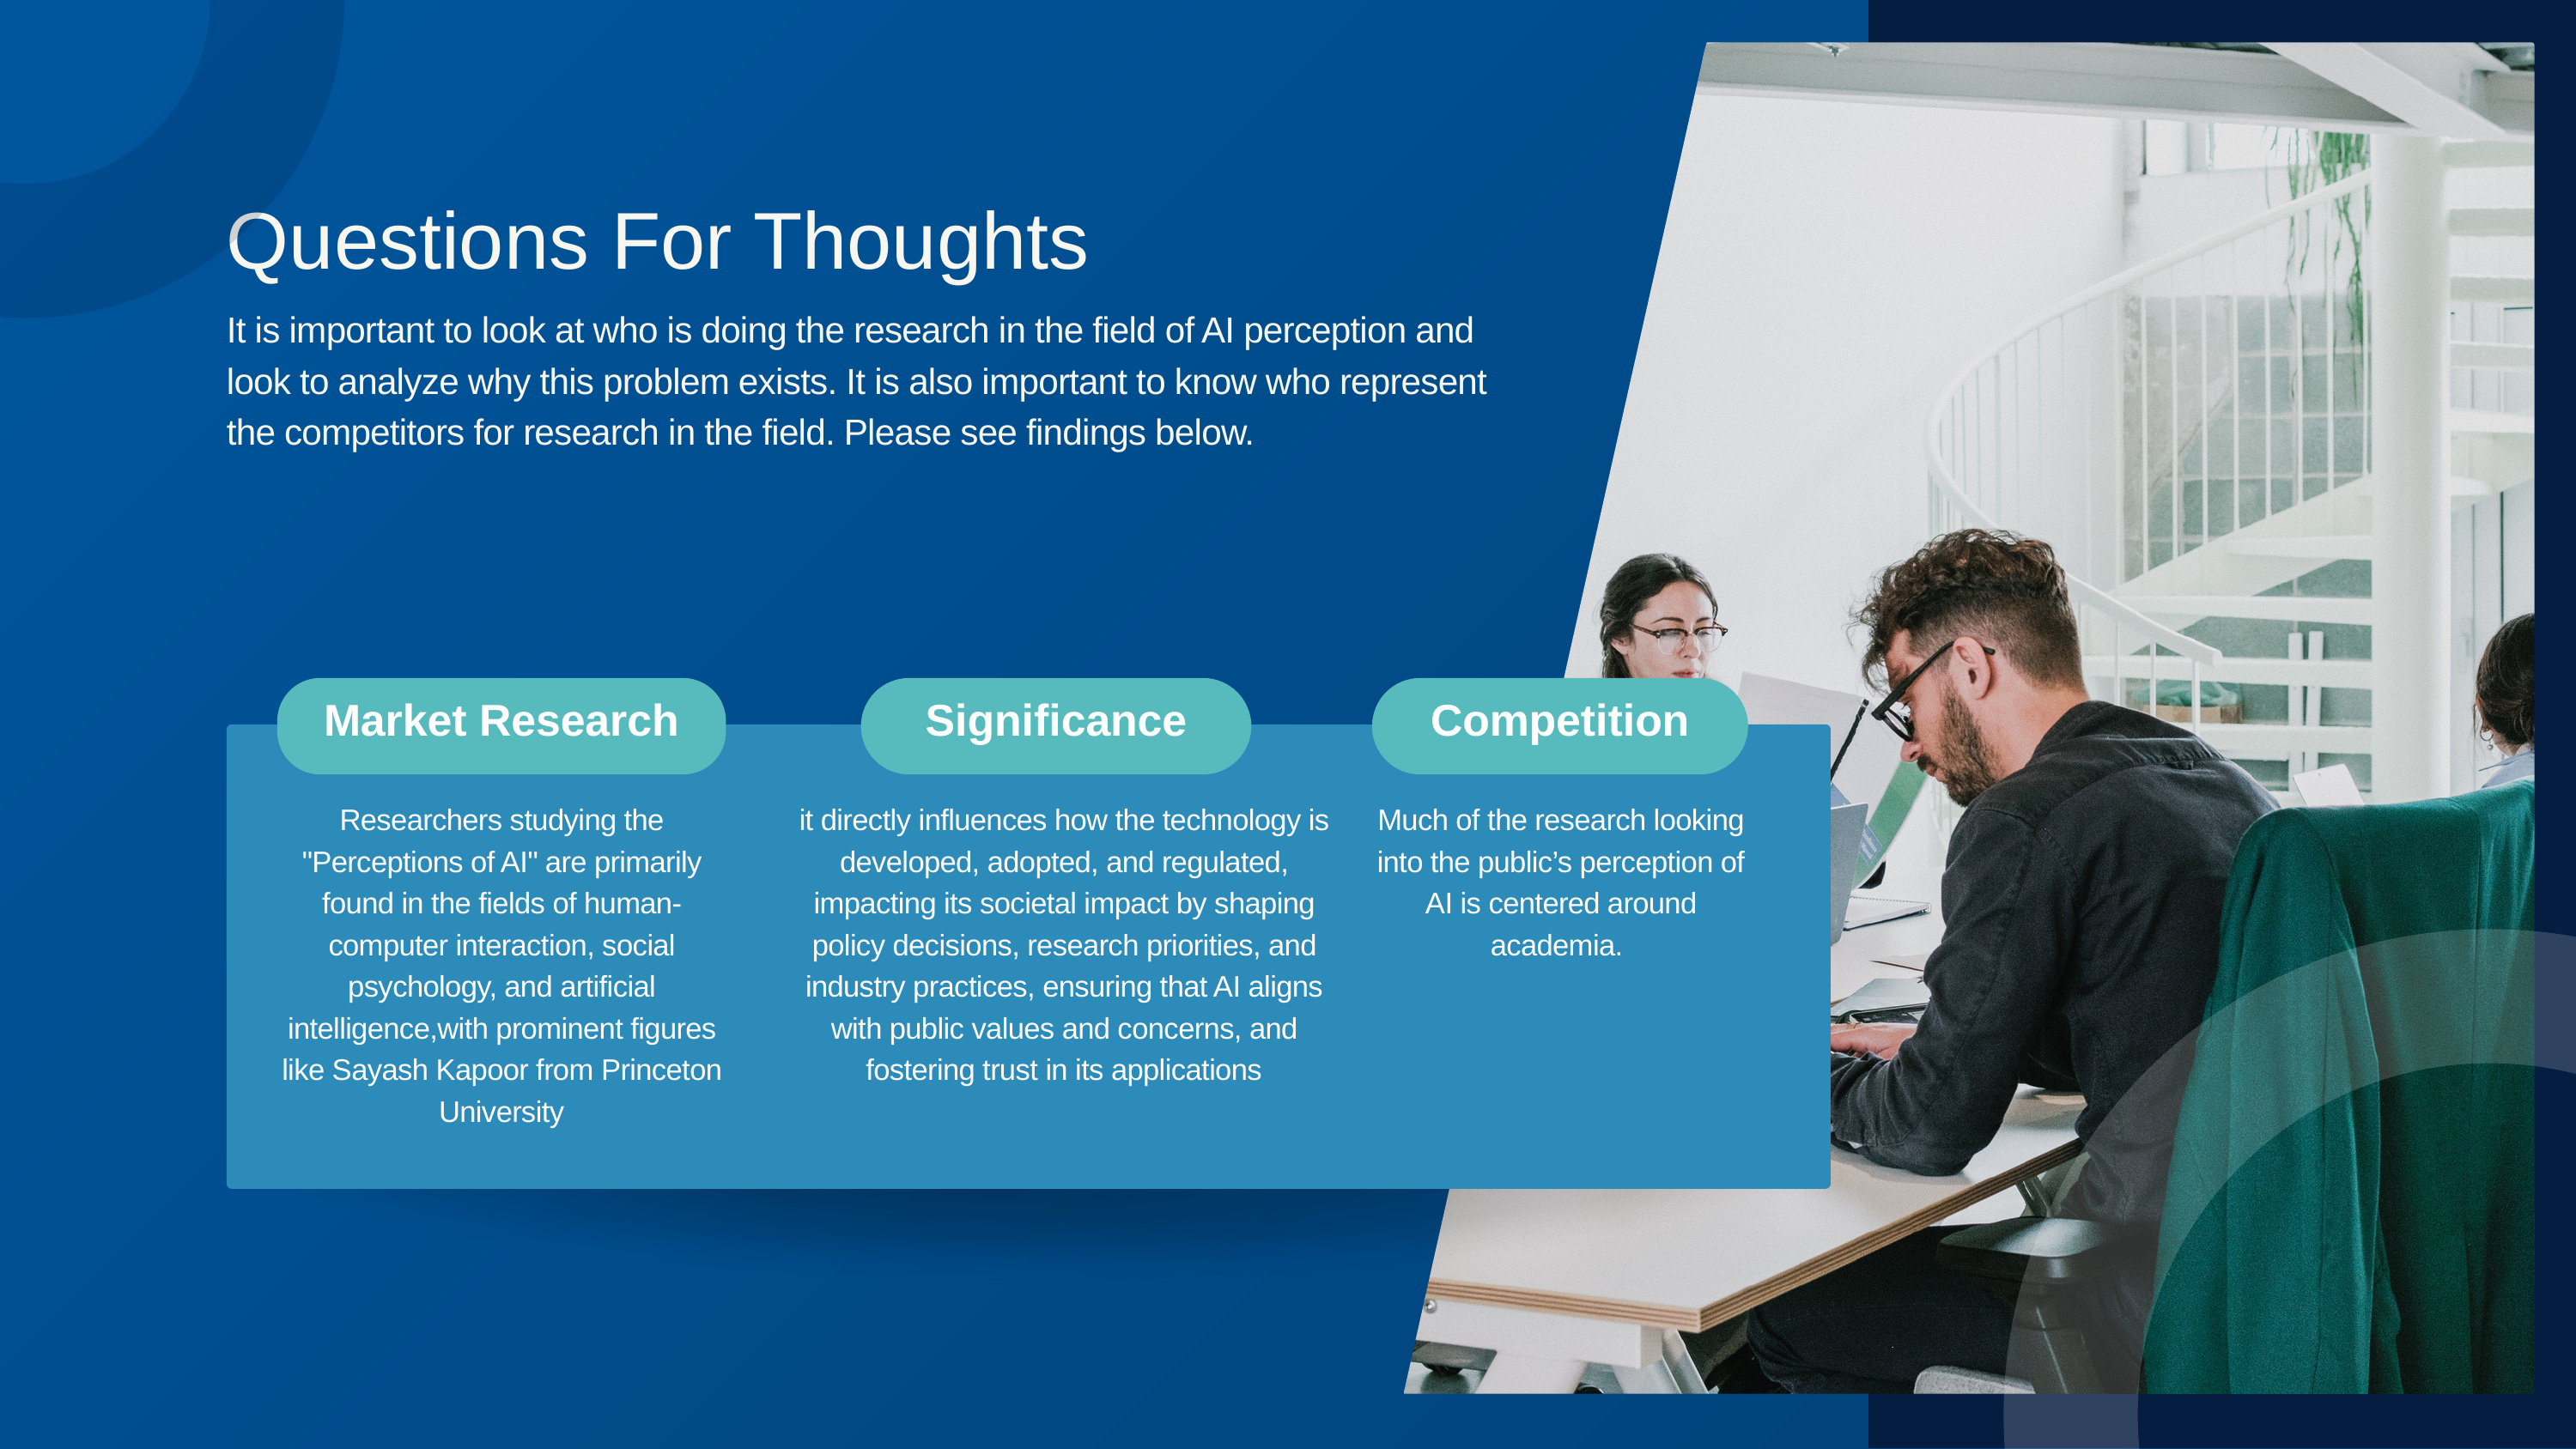

Questions For Thoughts
It is important to look at who is doing the research in the field of AI perception and look to analyze why this problem exists. It is also important to know who represent the competitors for research in the field. Please see findings below.

Market Research

Significance

Competition

Researchers studying the "Perceptions of AI" are primarily found in the fields of human-computer interaction, social psychology, and artificial intelligence,with prominent figures like Sayash Kapoor from Princeton University
it directly influences how the technology is developed, adopted, and regulated, impacting its societal impact by shaping policy decisions, research priorities, and industry practices, ensuring that AI aligns with public values and concerns, and fostering trust in its applications
Much of the research looking into the public’s perception of AI is centered around academia.